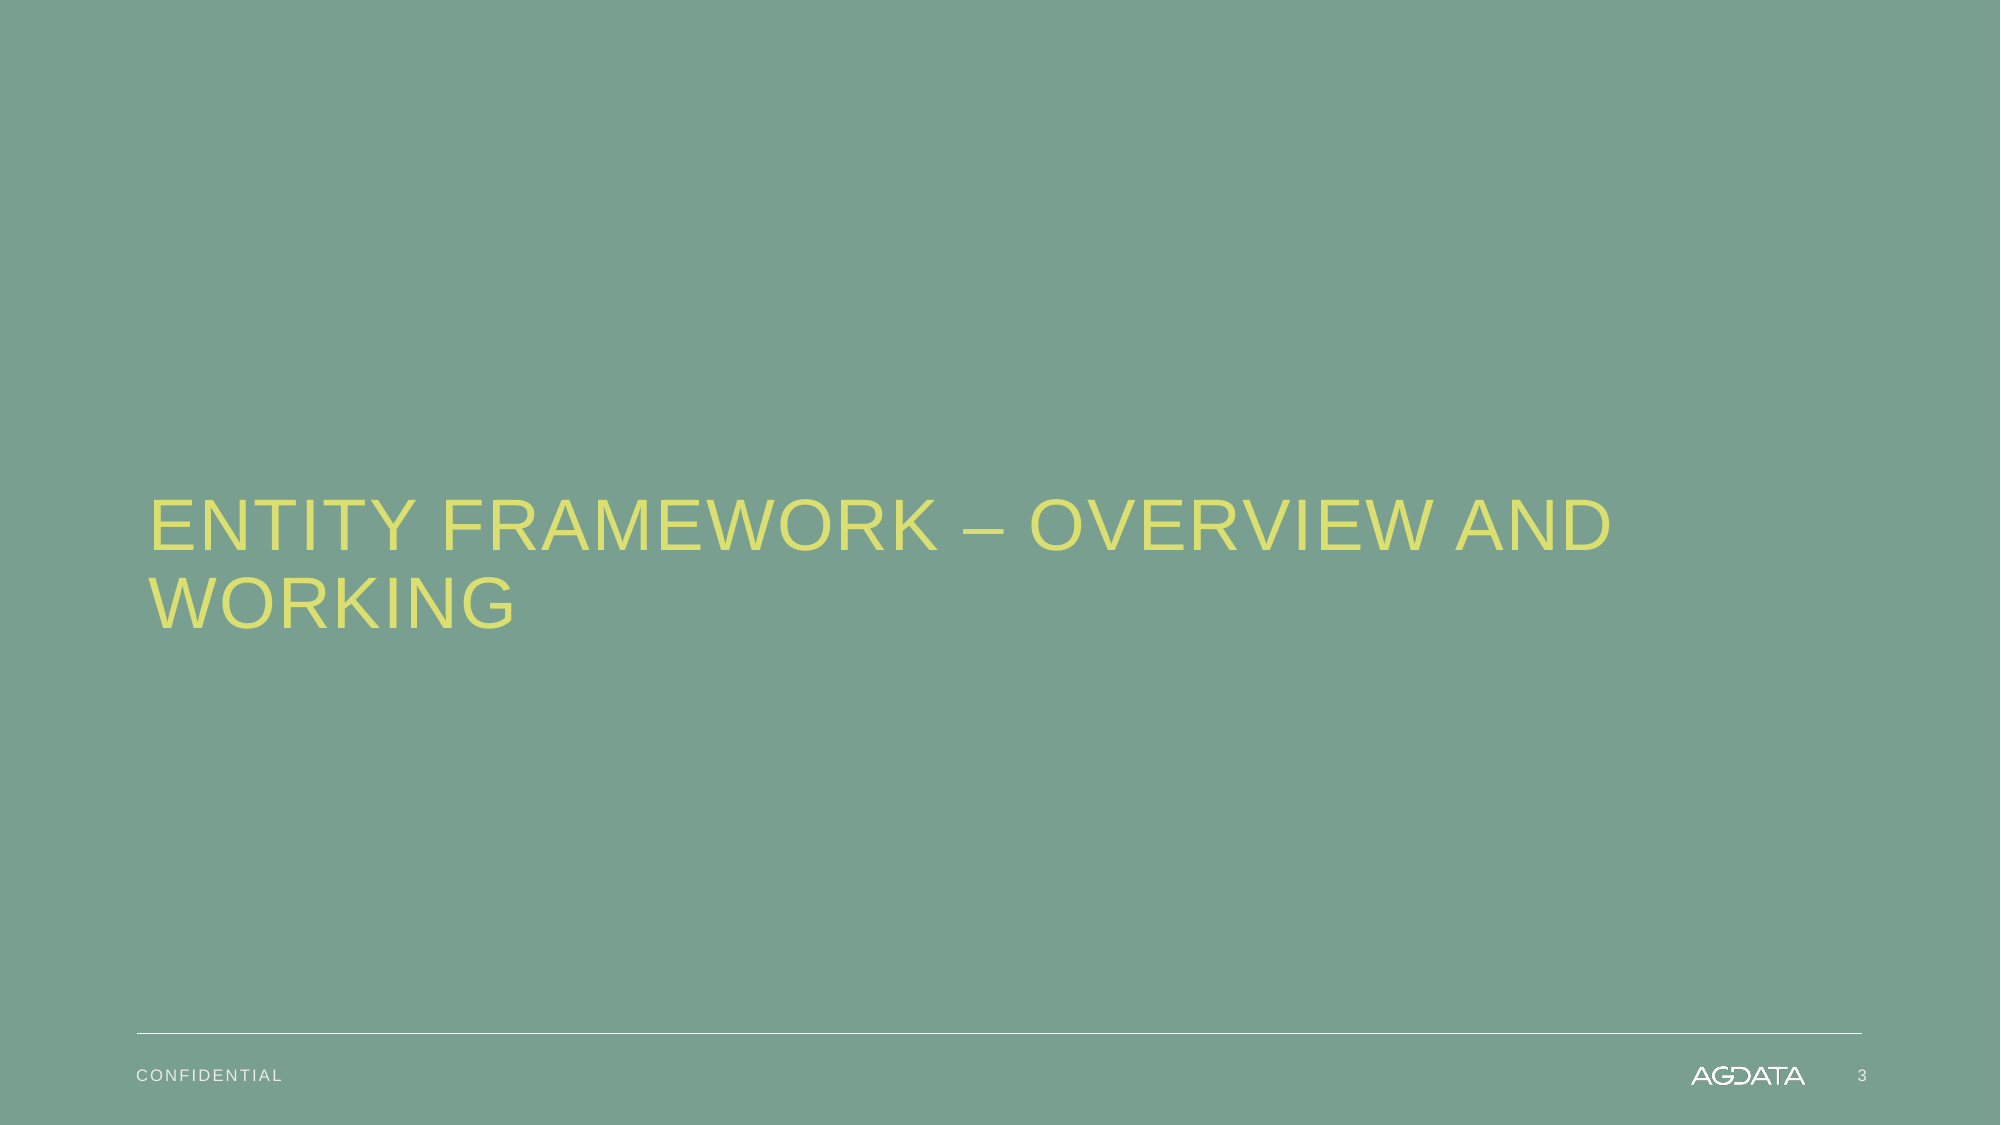

# Entity framework – overview and Working